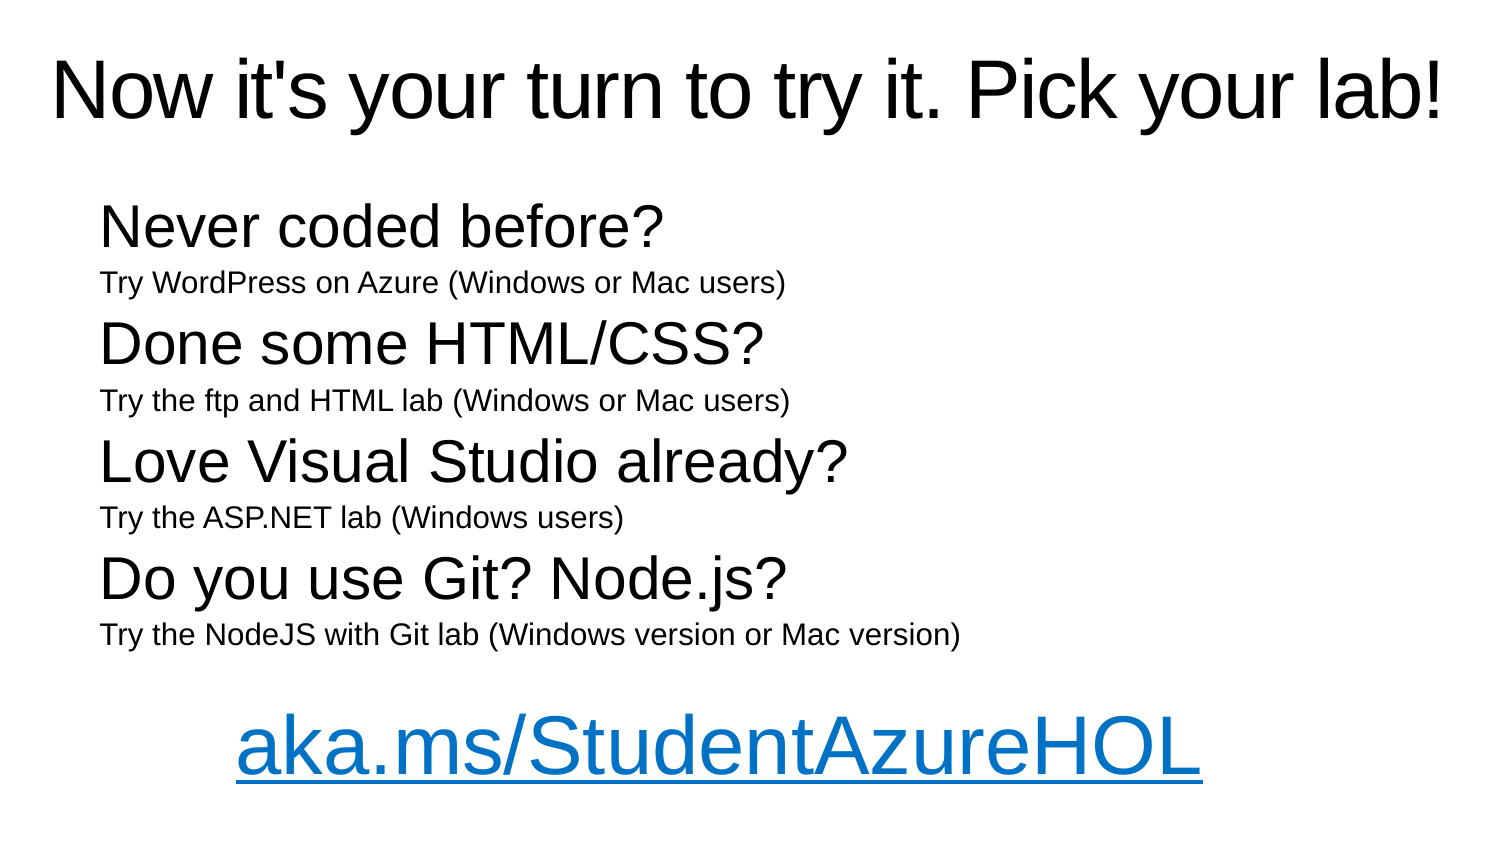

# Now it's your turn to try it. Pick your lab!
Never coded before?
Try WordPress on Azure (Windows or Mac users)
Done some HTML/CSS?
Try the ftp and HTML lab (Windows or Mac users)
Love Visual Studio already?
Try the ASP.NET lab (Windows users)
Do you use Git? Node.js?
Try the NodeJS with Git lab (Windows version or Mac version)

aka.ms/StudentAzureHOL